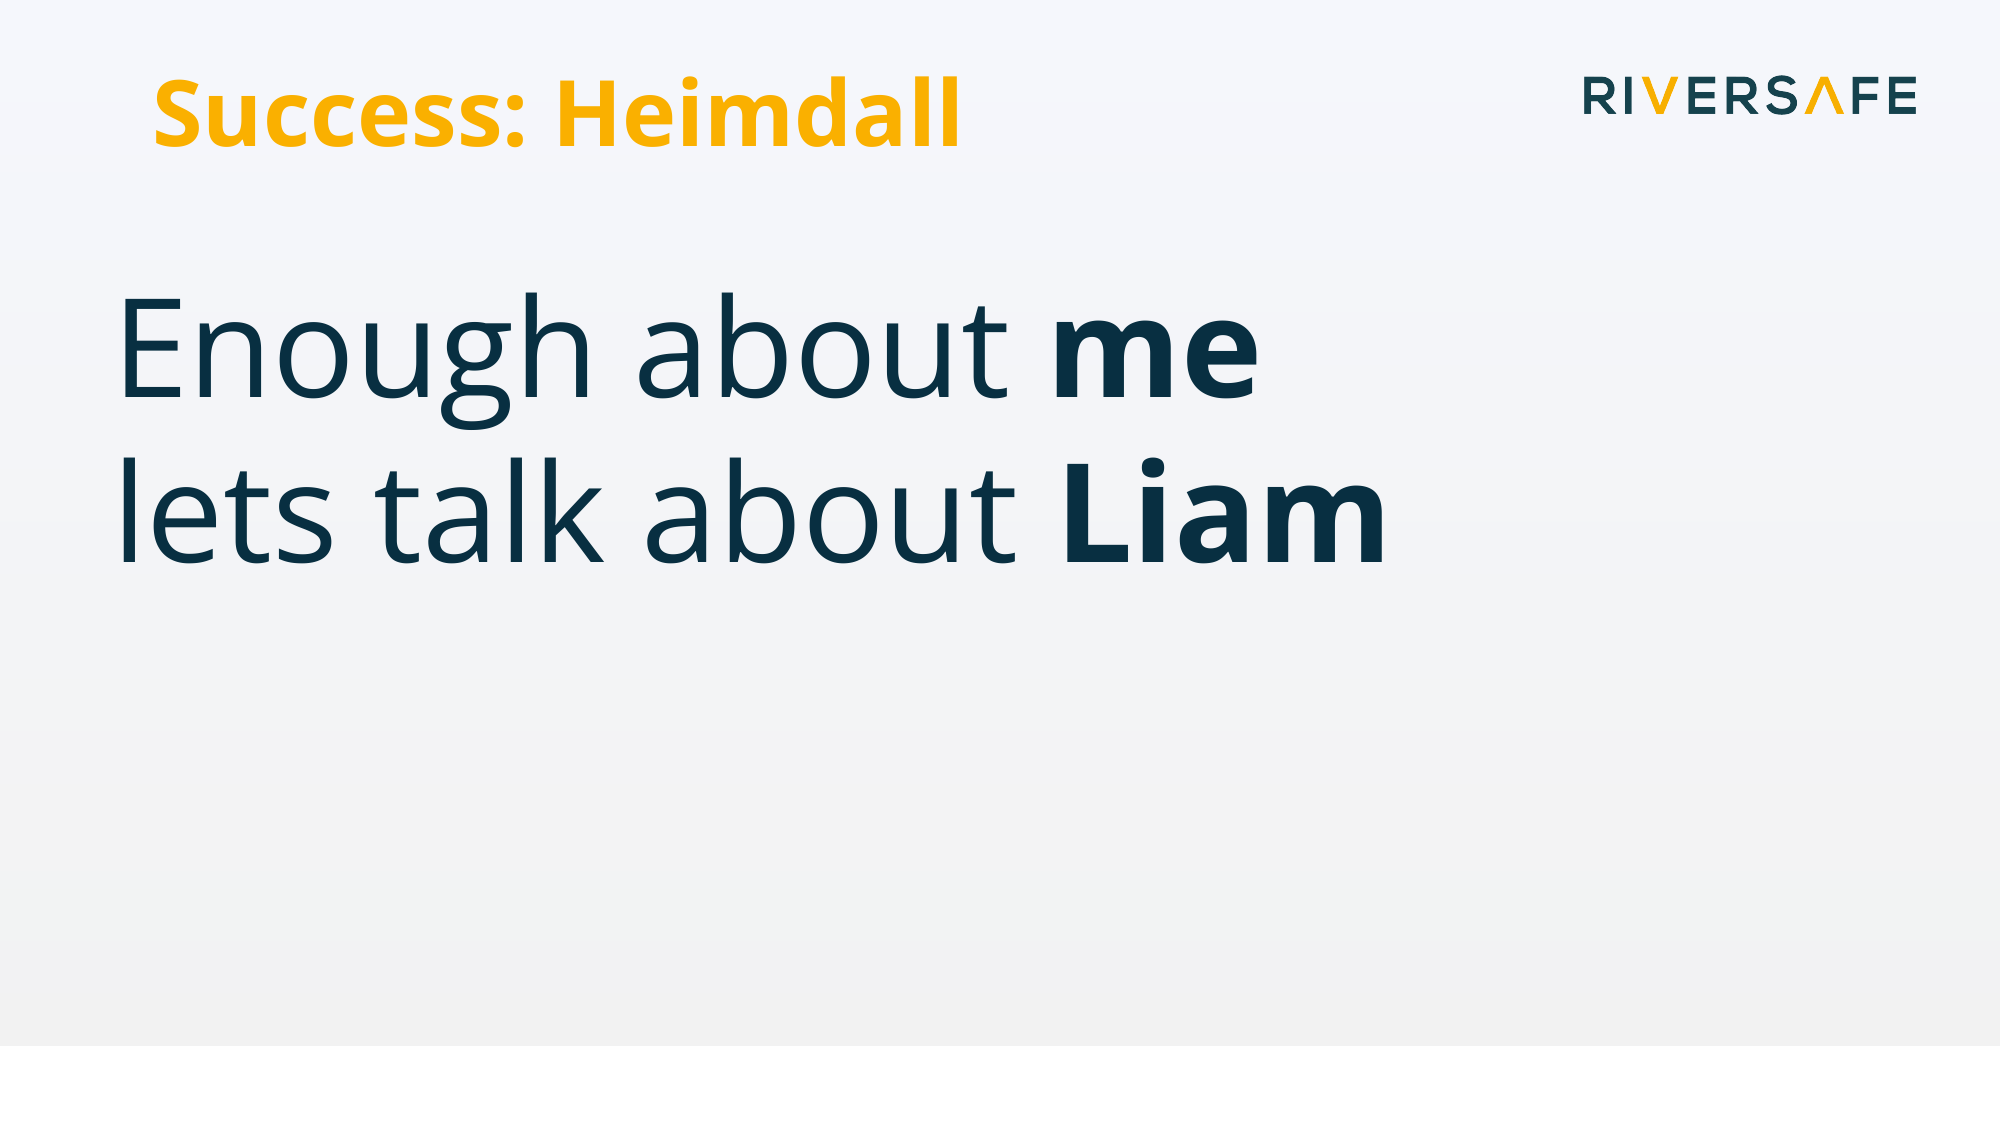

# Success: Heimdall

Enough about me
lets talk about Liam